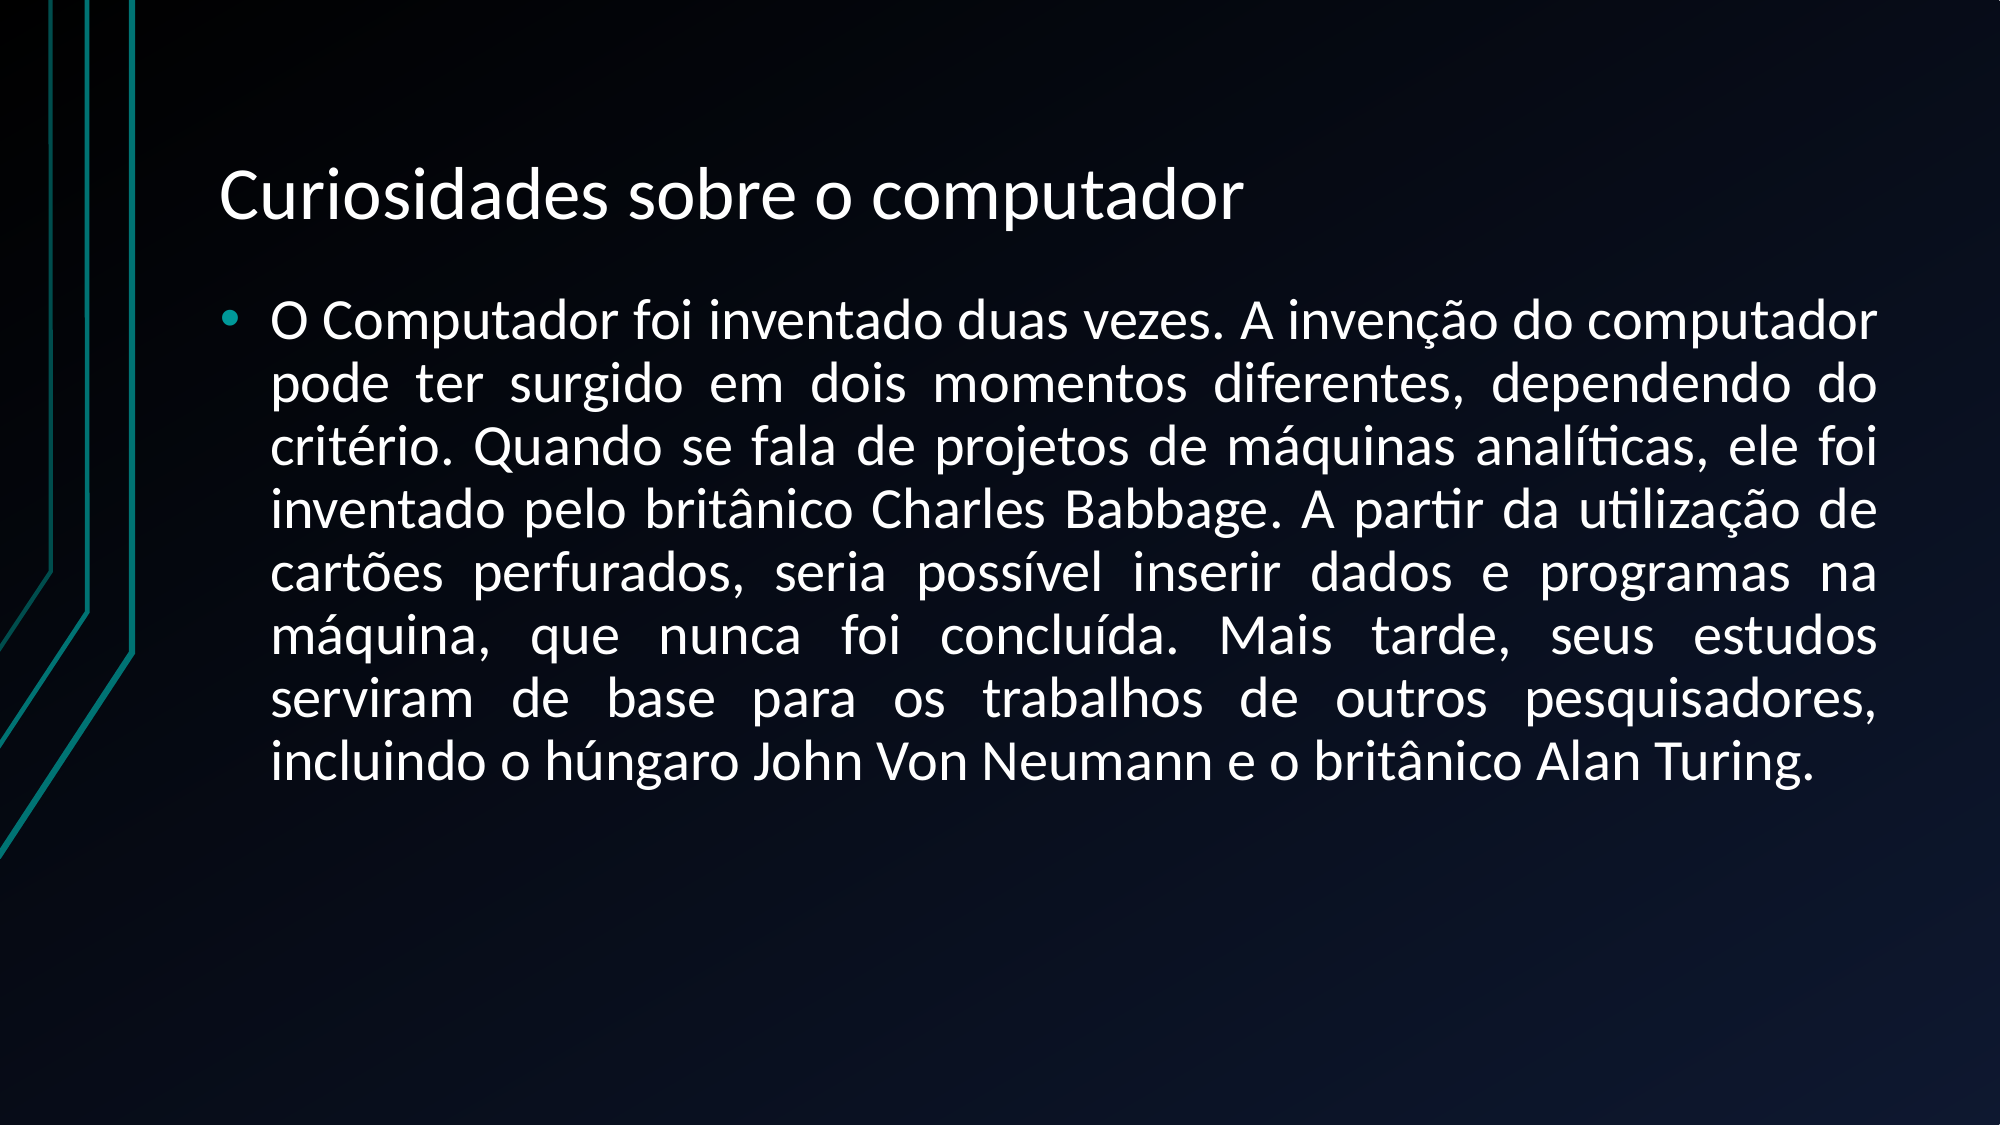

# Curiosidades sobre o computador
O Computador foi inventado duas vezes. A invenção do computador pode ter surgido em dois momentos diferentes, dependendo do critério. Quando se fala de projetos de máquinas analíticas, ele foi inventado pelo britânico Charles Babbage. A partir da utilização de cartões perfurados, seria possível inserir dados e programas na máquina, que nunca foi concluída. Mais tarde, seus estudos serviram de base para os trabalhos de outros pesquisadores, incluindo o húngaro John Von Neumann e o britânico Alan Turing.